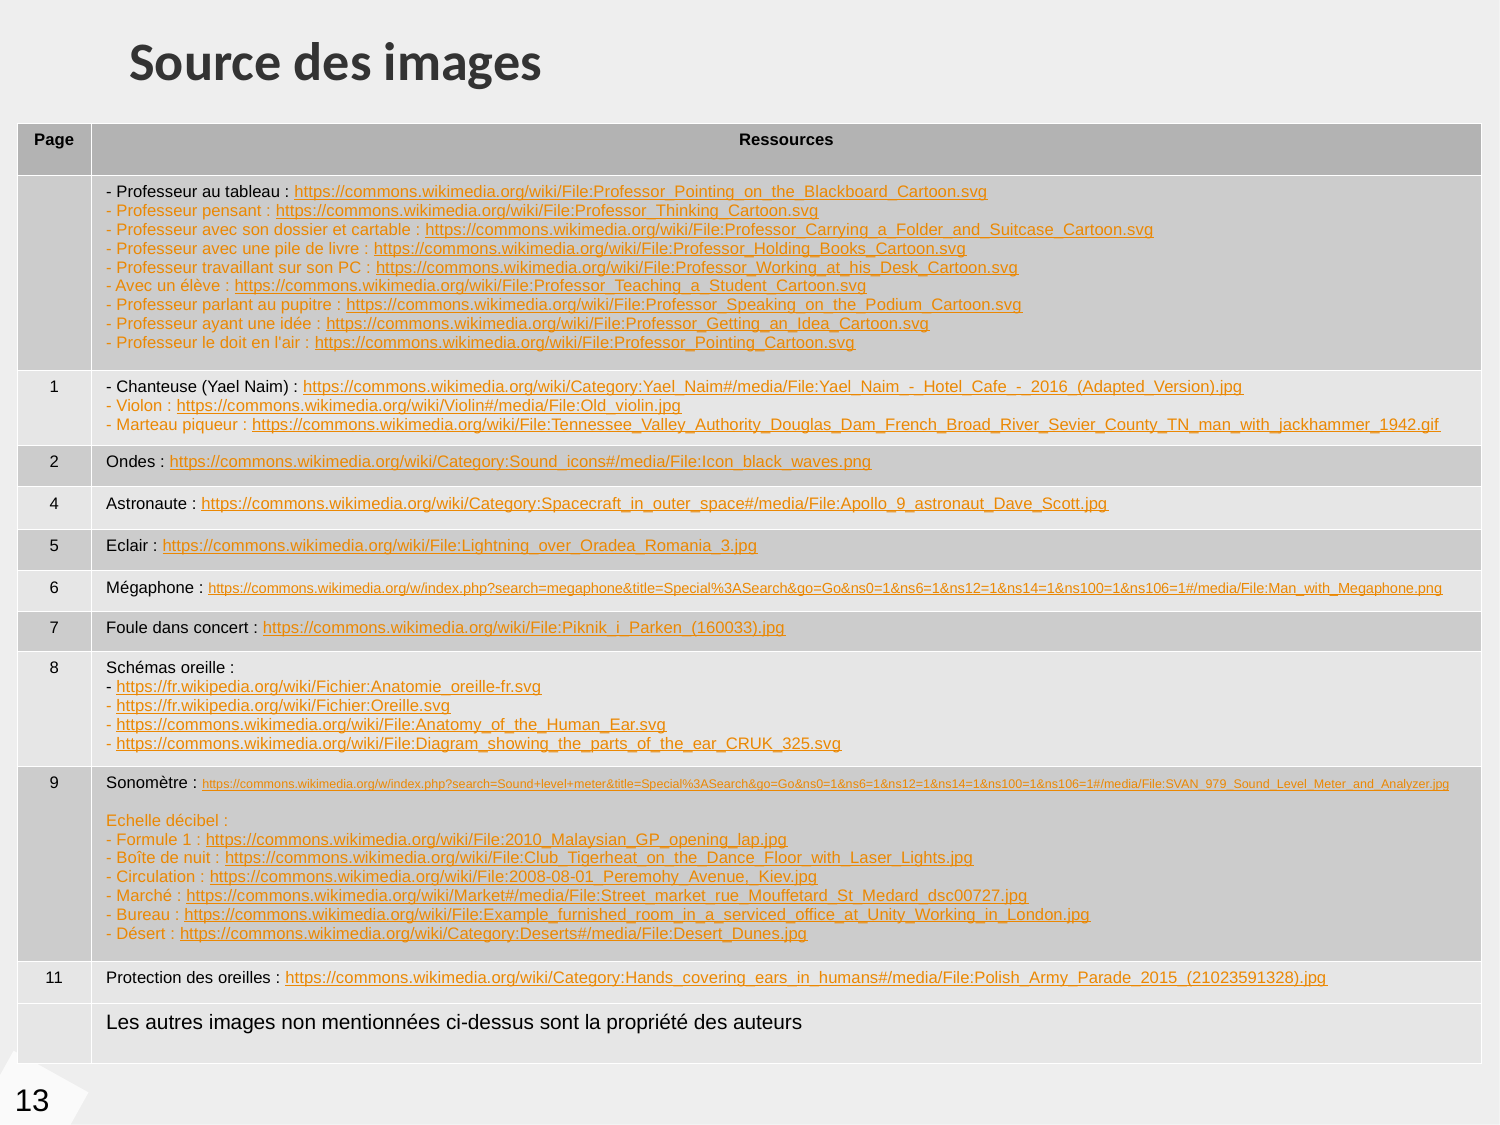

Source des images
| Page | Ressources |
| --- | --- |
|  | - Professeur au tableau : https://commons.wikimedia.org/wiki/File:Professor\_Pointing\_on\_the\_Blackboard\_Cartoon.svg - Professeur pensant : https://commons.wikimedia.org/wiki/File:Professor\_Thinking\_Cartoon.svg - Professeur avec son dossier et cartable : https://commons.wikimedia.org/wiki/File:Professor\_Carrying\_a\_Folder\_and\_Suitcase\_Cartoon.svg - Professeur avec une pile de livre : https://commons.wikimedia.org/wiki/File:Professor\_Holding\_Books\_Cartoon.svg - Professeur travaillant sur son PC : https://commons.wikimedia.org/wiki/File:Professor\_Working\_at\_his\_Desk\_Cartoon.svg - Avec un élève : https://commons.wikimedia.org/wiki/File:Professor\_Teaching\_a\_Student\_Cartoon.svg - Professeur parlant au pupitre : https://commons.wikimedia.org/wiki/File:Professor\_Speaking\_on\_the\_Podium\_Cartoon.svg - Professeur ayant une idée : https://commons.wikimedia.org/wiki/File:Professor\_Getting\_an\_Idea\_Cartoon.svg - Professeur le doit en l'air : https://commons.wikimedia.org/wiki/File:Professor\_Pointing\_Cartoon.svg |
| 1 | - Chanteuse (Yael Naim) : https://commons.wikimedia.org/wiki/Category:Yael\_Naim#/media/File:Yael\_Naim\_-\_Hotel\_Cafe\_-\_2016\_(Adapted\_Version).jpg - Violon : https://commons.wikimedia.org/wiki/Violin#/media/File:Old\_violin.jpg - Marteau piqueur : https://commons.wikimedia.org/wiki/File:Tennessee\_Valley\_Authority\_Douglas\_Dam\_French\_Broad\_River\_Sevier\_County\_TN\_man\_with\_jackhammer\_1942.gif |
| 2 | Ondes : https://commons.wikimedia.org/wiki/Category:Sound\_icons#/media/File:Icon\_black\_waves.png |
| 4 | Astronaute : https://commons.wikimedia.org/wiki/Category:Spacecraft\_in\_outer\_space#/media/File:Apollo\_9\_astronaut\_Dave\_Scott.jpg |
| 5 | Eclair : https://commons.wikimedia.org/wiki/File:Lightning\_over\_Oradea\_Romania\_3.jpg |
| 6 | Mégaphone : https://commons.wikimedia.org/w/index.php?search=megaphone&title=Special%3ASearch&go=Go&ns0=1&ns6=1&ns12=1&ns14=1&ns100=1&ns106=1#/media/File:Man\_with\_Megaphone.png |
| 7 | Foule dans concert : https://commons.wikimedia.org/wiki/File:Piknik\_i\_Parken\_(160033).jpg |
| 8 | Schémas oreille : - https://fr.wikipedia.org/wiki/Fichier:Anatomie\_oreille-fr.svg - https://fr.wikipedia.org/wiki/Fichier:Oreille.svg - https://commons.wikimedia.org/wiki/File:Anatomy\_of\_the\_Human\_Ear.svg - https://commons.wikimedia.org/wiki/File:Diagram\_showing\_the\_parts\_of\_the\_ear\_CRUK\_325.svg |
| 9 | Sonomètre : https://commons.wikimedia.org/w/index.php?search=Sound+level+meter&title=Special%3ASearch&go=Go&ns0=1&ns6=1&ns12=1&ns14=1&ns100=1&ns106=1#/media/File:SVAN\_979\_Sound\_Level\_Meter\_and\_Analyzer.jpg Echelle décibel : - Formule 1 : https://commons.wikimedia.org/wiki/File:2010\_Malaysian\_GP\_opening\_lap.jpg - Boîte de nuit : https://commons.wikimedia.org/wiki/File:Club\_Tigerheat\_on\_the\_Dance\_Floor\_with\_Laser\_Lights.jpg - Circulation : https://commons.wikimedia.org/wiki/File:2008-08-01\_Peremohy\_Avenue,\_Kiev.jpg - Marché : https://commons.wikimedia.org/wiki/Market#/media/File:Street\_market\_rue\_Mouffetard\_St\_Medard\_dsc00727.jpg - Bureau : https://commons.wikimedia.org/wiki/File:Example\_furnished\_room\_in\_a\_serviced\_office\_at\_Unity\_Working\_in\_London.jpg - Désert : https://commons.wikimedia.org/wiki/Category:Deserts#/media/File:Desert\_Dunes.jpg |
| 11 | Protection des oreilles : https://commons.wikimedia.org/wiki/Category:Hands\_covering\_ears\_in\_humans#/media/File:Polish\_Army\_Parade\_2015\_(21023591328).jpg |
|  | Les autres images non mentionnées ci-dessus sont la propriété des auteurs |

13